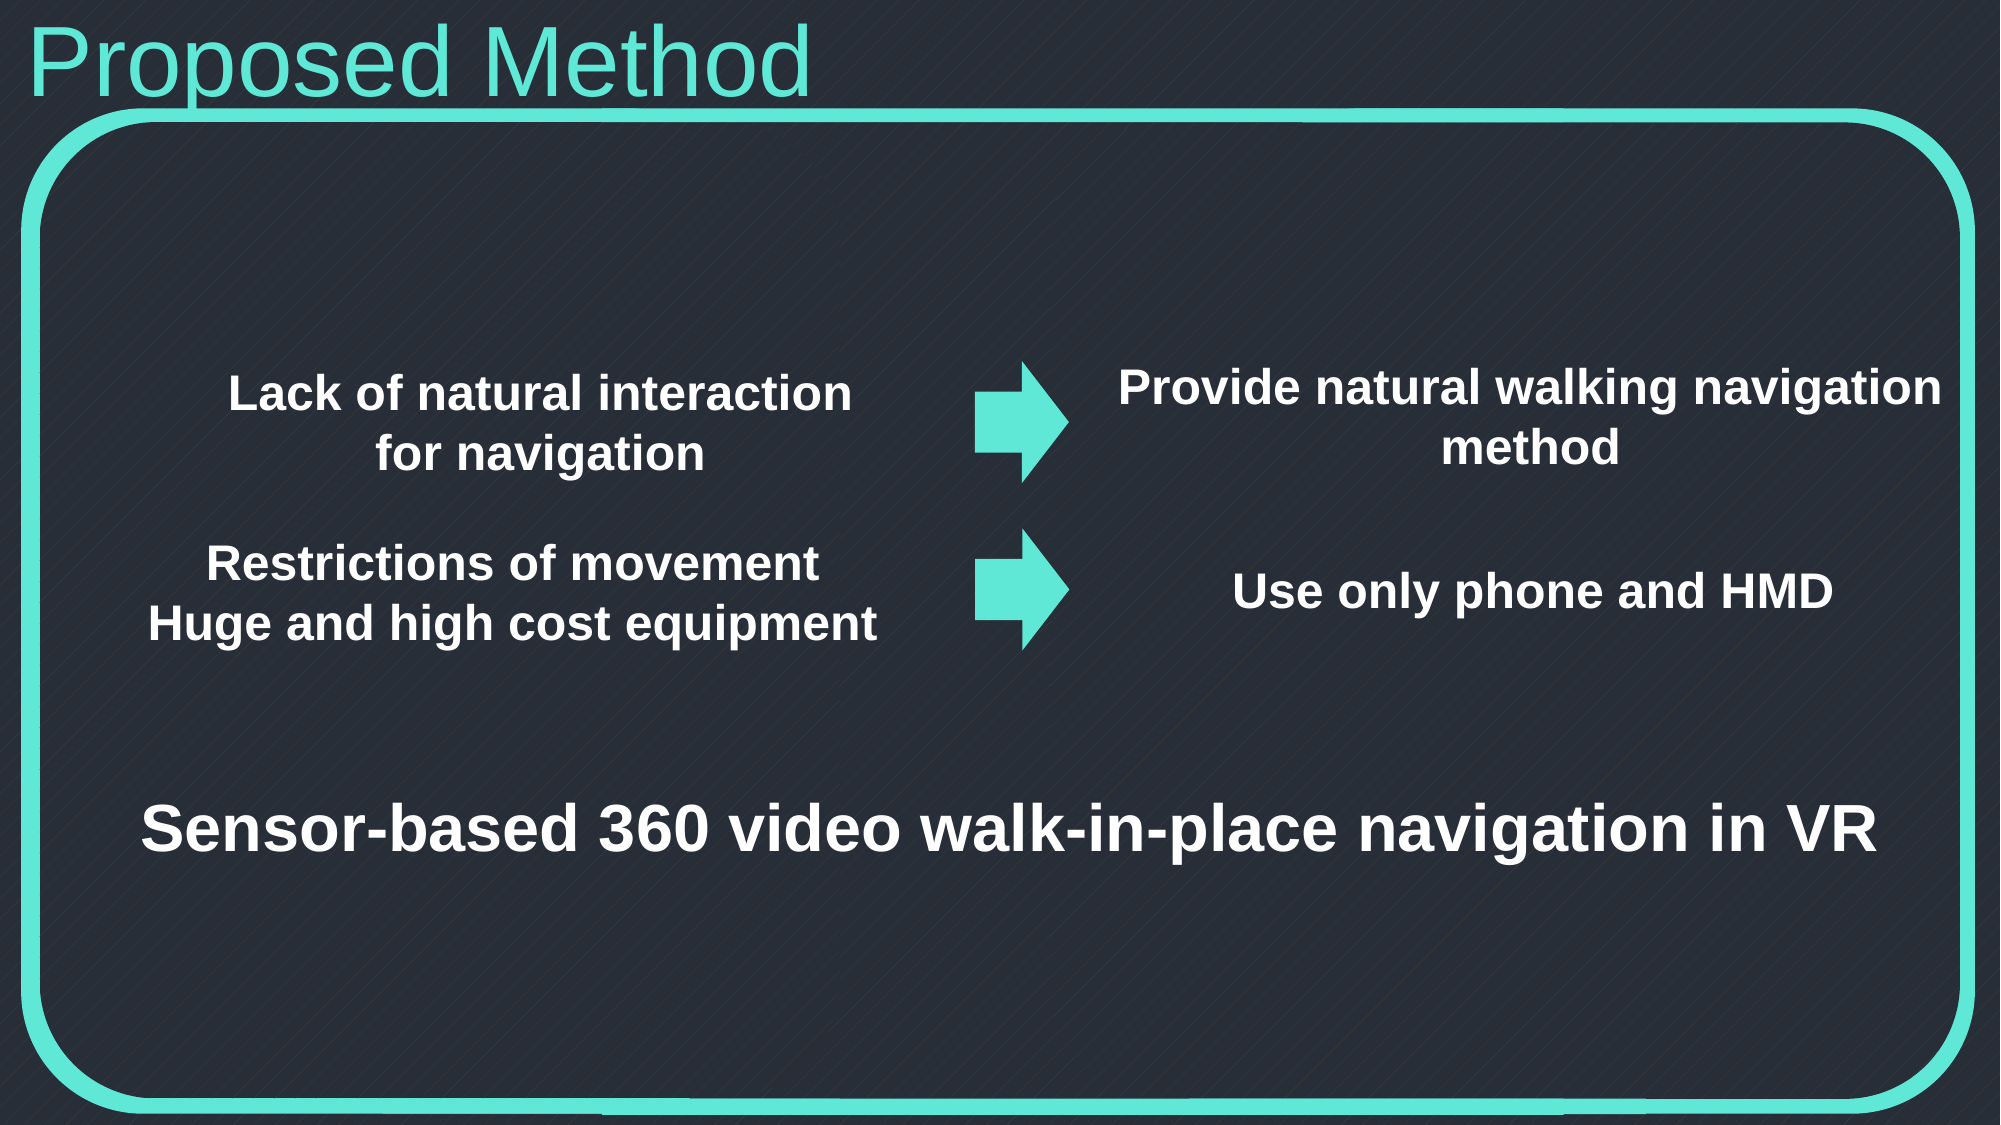

Proposed Method

Provide natural walking navigation method
Lack of natural interaction
for navigation

Restrictions of movement
Huge and high cost equipment

Use only phone and HMD
Sensor-based 360 video walk-in-place navigation in VR